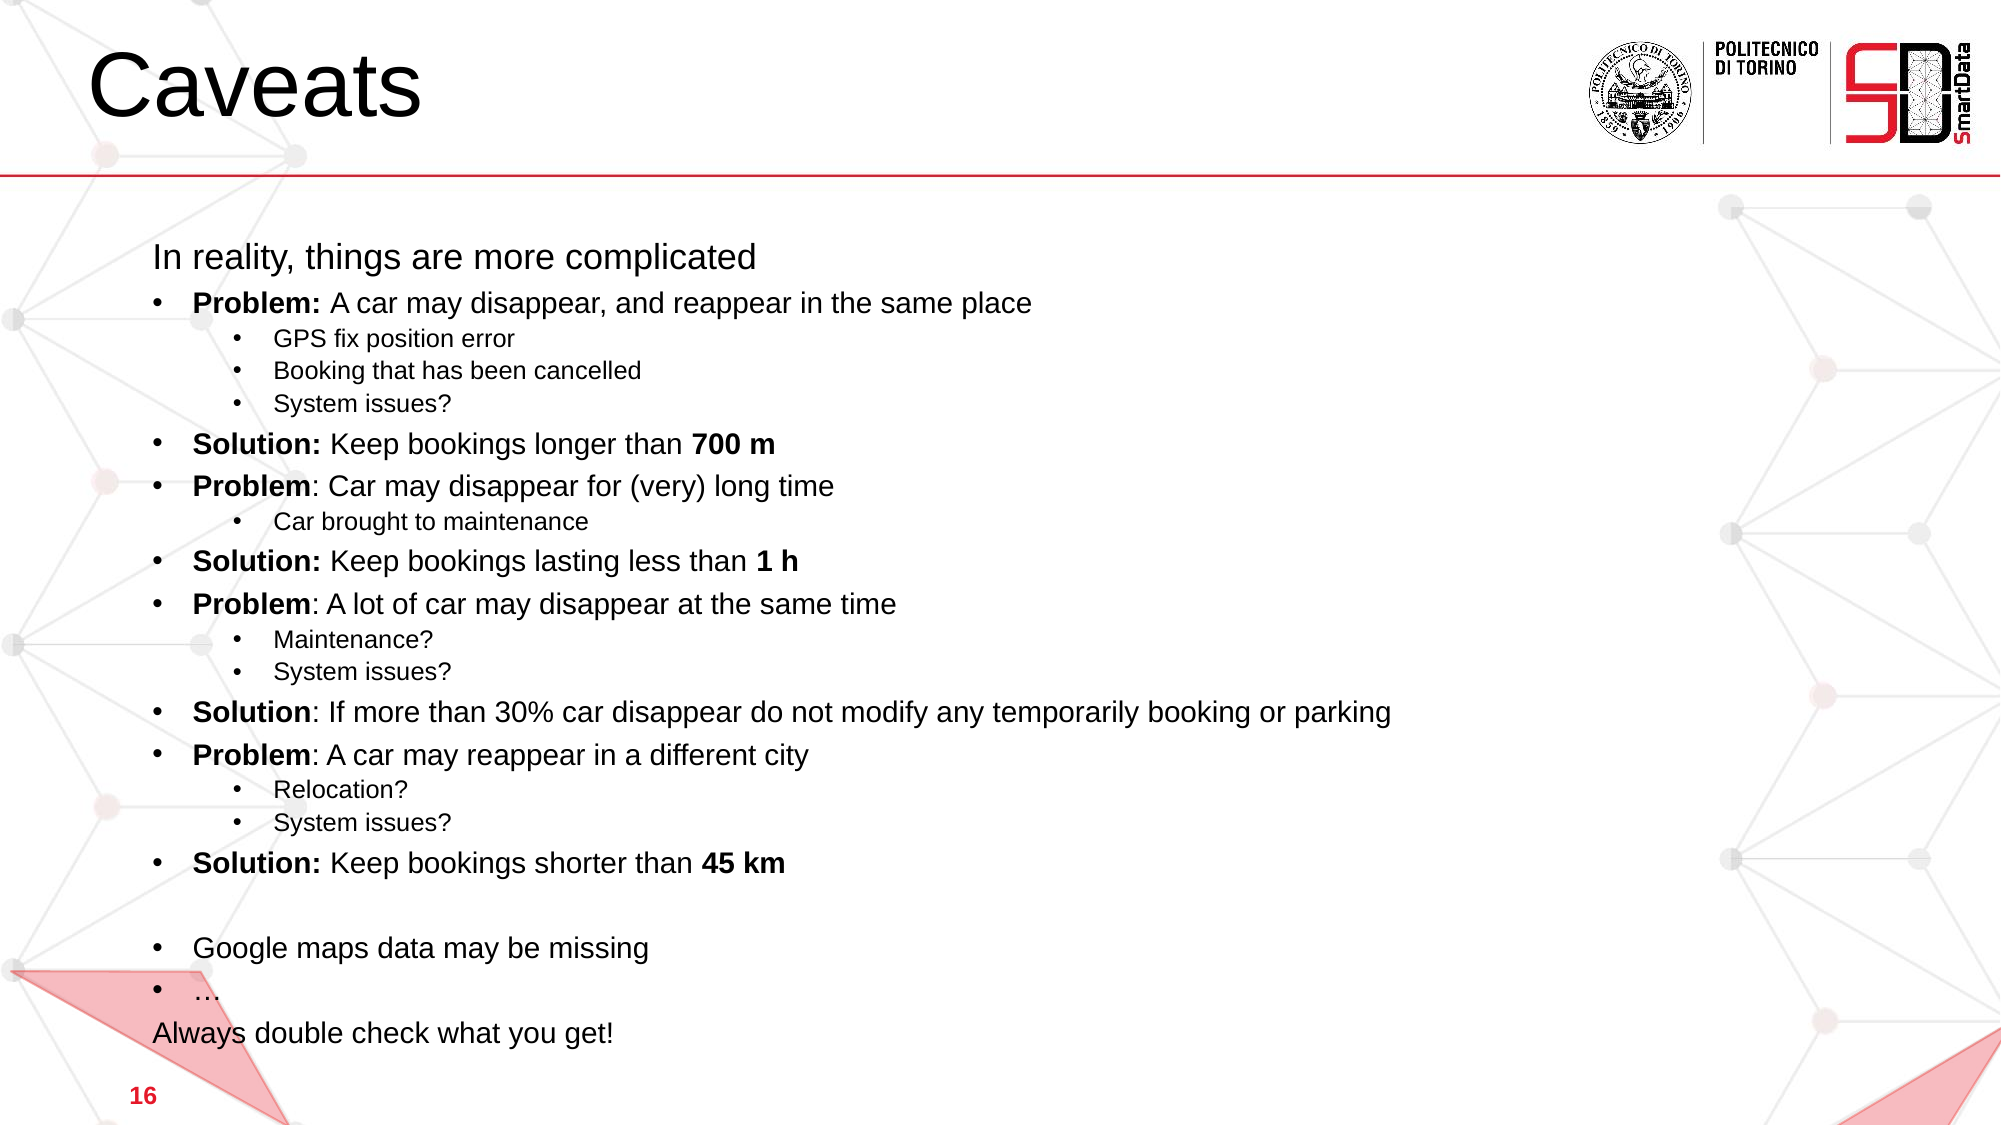

# Caveats
In reality, things are more complicated
Problem: A car may disappear, and reappear in the same place
GPS fix position error
Booking that has been cancelled
System issues?
Solution: Keep bookings longer than 700 m
Problem: Car may disappear for (very) long time
Car brought to maintenance
Solution: Keep bookings lasting less than 1 h
Problem: A lot of car may disappear at the same time
Maintenance?
System issues?
Solution: If more than 30% car disappear do not modify any temporarily booking or parking
Problem: A car may reappear in a different city
Relocation?
System issues?
Solution: Keep bookings shorter than 45 km

Google maps data may be missing
…
Always double check what you get!
16